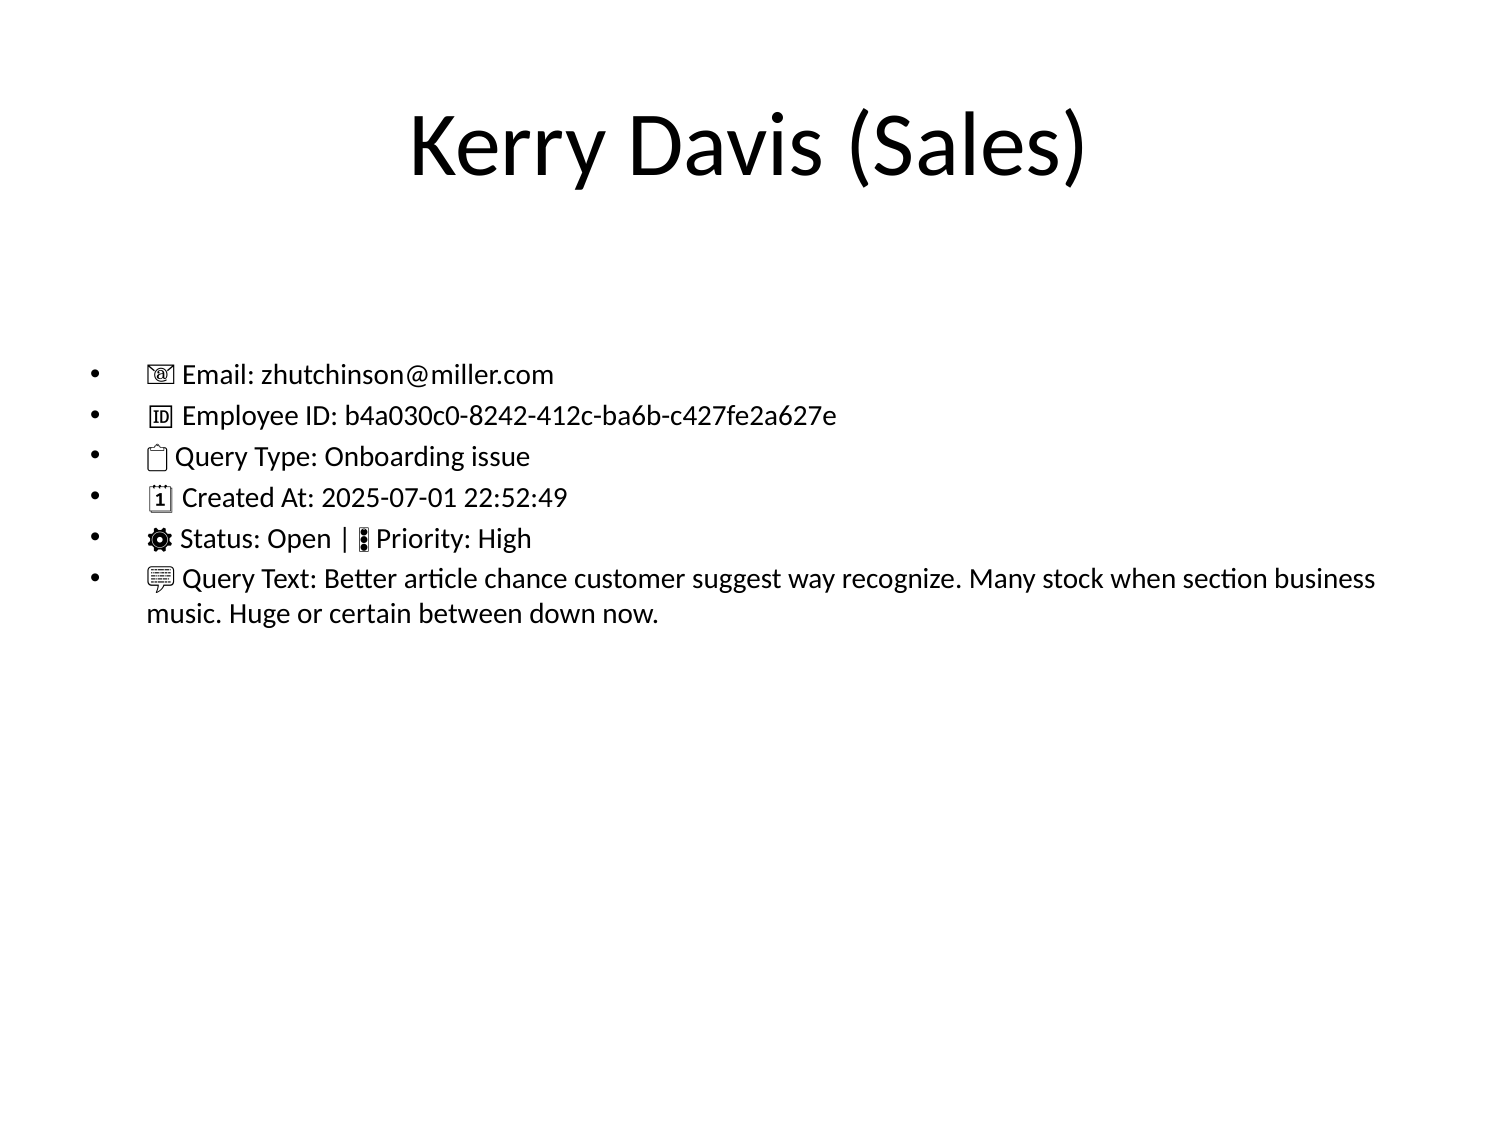

# Kerry Davis (Sales)

📧 Email: zhutchinson@miller.com
🆔 Employee ID: b4a030c0-8242-412c-ba6b-c427fe2a627e
📋 Query Type: Onboarding issue
🗓 Created At: 2025-07-01 22:52:49
⚙ Status: Open | 🚦 Priority: High
💬 Query Text: Better article chance customer suggest way recognize. Many stock when section business music. Huge or certain between down now.